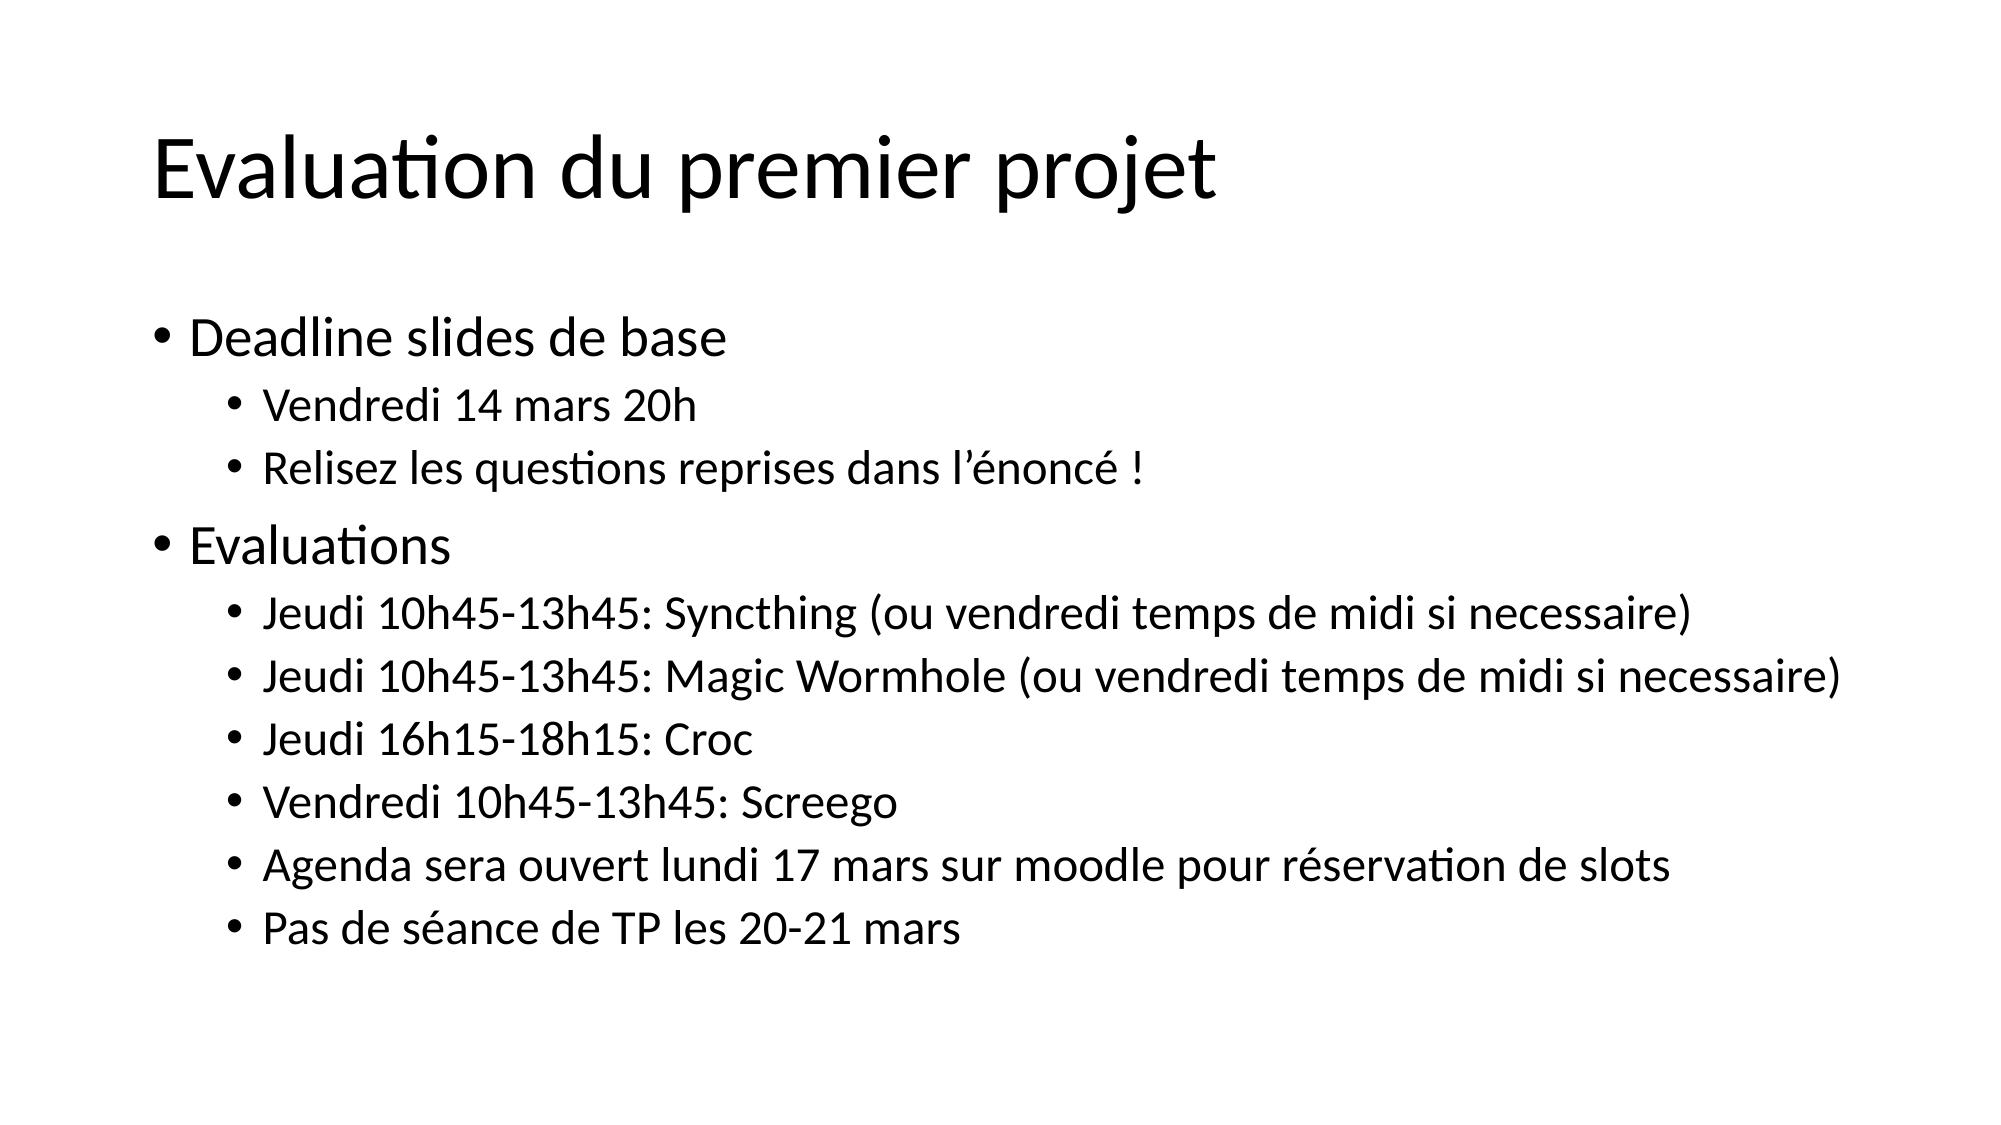

# Evaluation du premier projet
Deadline slides de base
Vendredi 14 mars 20h
Relisez les questions reprises dans l’énoncé !
Evaluations
Jeudi 10h45-13h45: Syncthing (ou vendredi temps de midi si necessaire)
Jeudi 10h45-13h45: Magic Wormhole (ou vendredi temps de midi si necessaire)
Jeudi 16h15-18h15: Croc
Vendredi 10h45-13h45: Screego
Agenda sera ouvert lundi 17 mars sur moodle pour réservation de slots
Pas de séance de TP les 20-21 mars